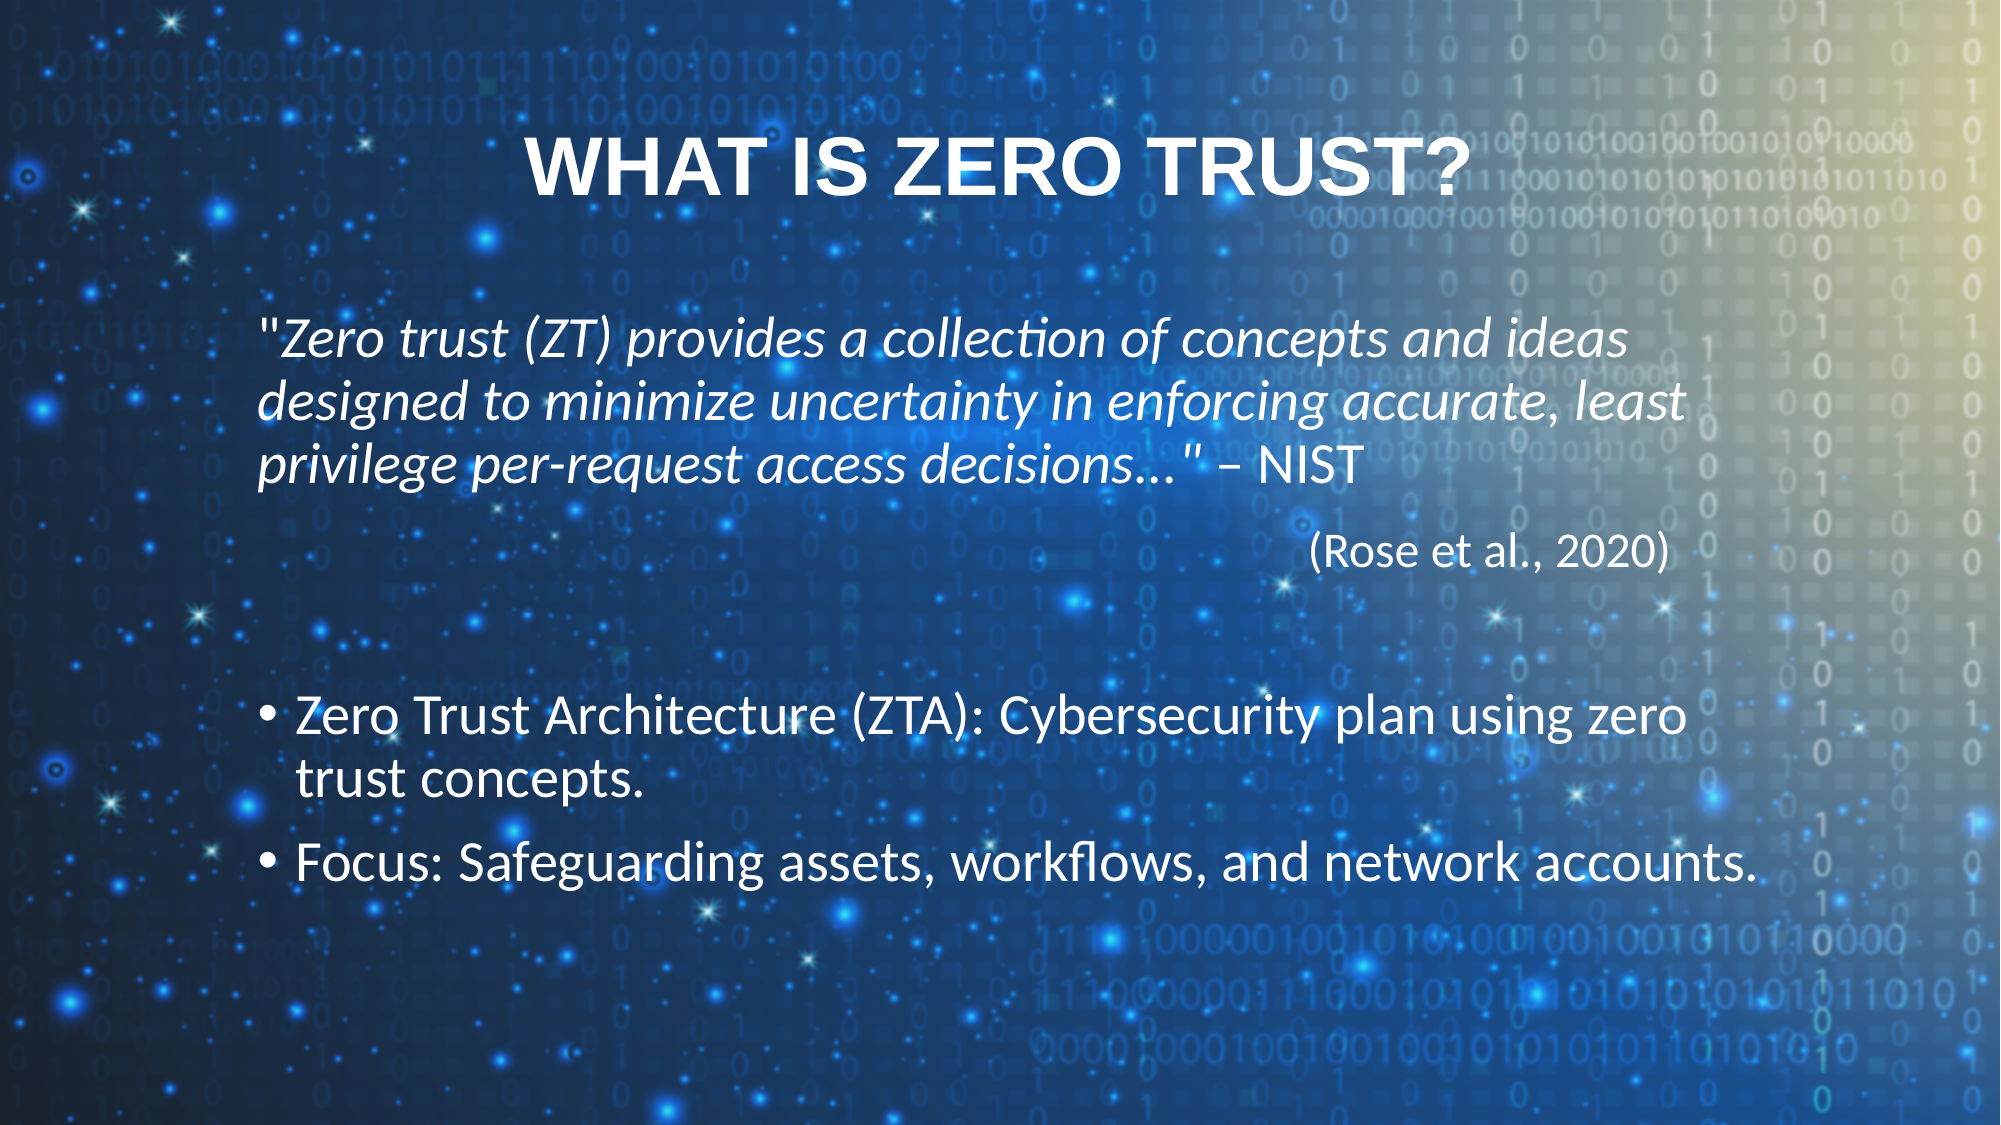

# What is Zero Trust?
"Zero trust (ZT) provides a collection of concepts and ideas designed to minimize uncertainty in enforcing accurate, least privilege per-request access decisions..." – NIST
							(Rose et al., 2020)

Zero Trust Architecture (ZTA): Cybersecurity plan using zero trust concepts.
Focus: Safeguarding assets, workflows, and network accounts.